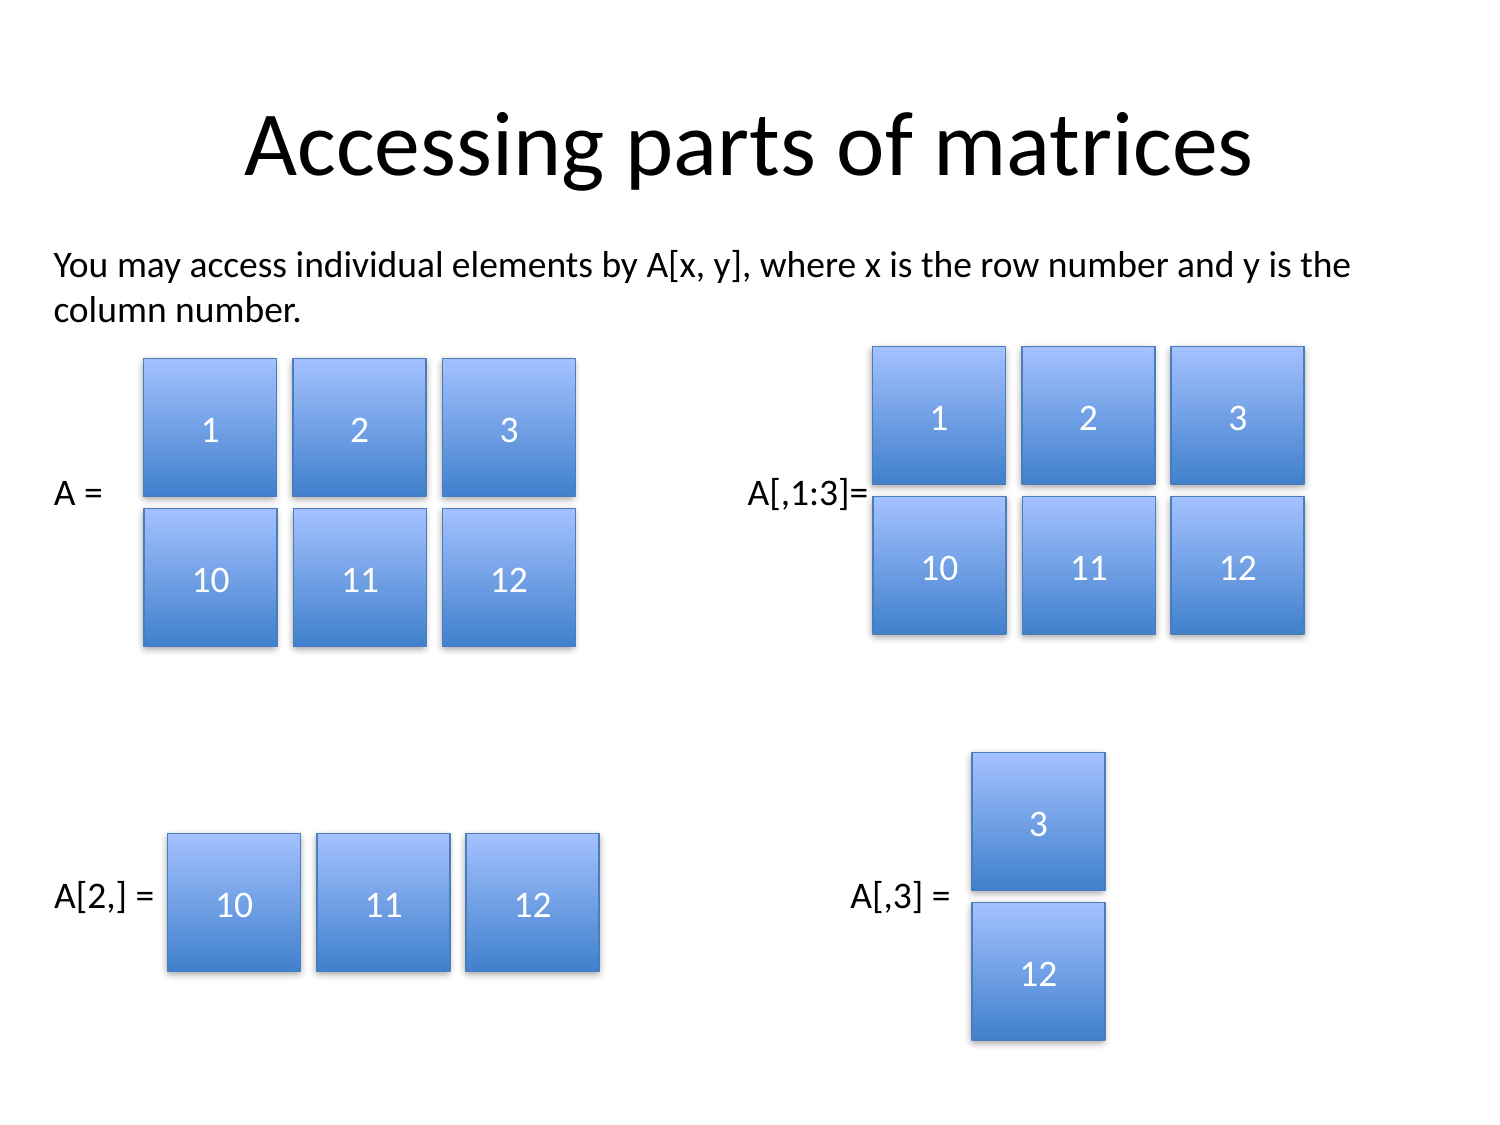

# Accessing parts of matrices
You may access individual elements by A[x, y], where x is the row number and y is the column number.
1
2
3
1
2
3
A =
A[,1:3]=
10
11
12
10
11
12
3
10
11
12
A[2,] =
A[,3] =
12